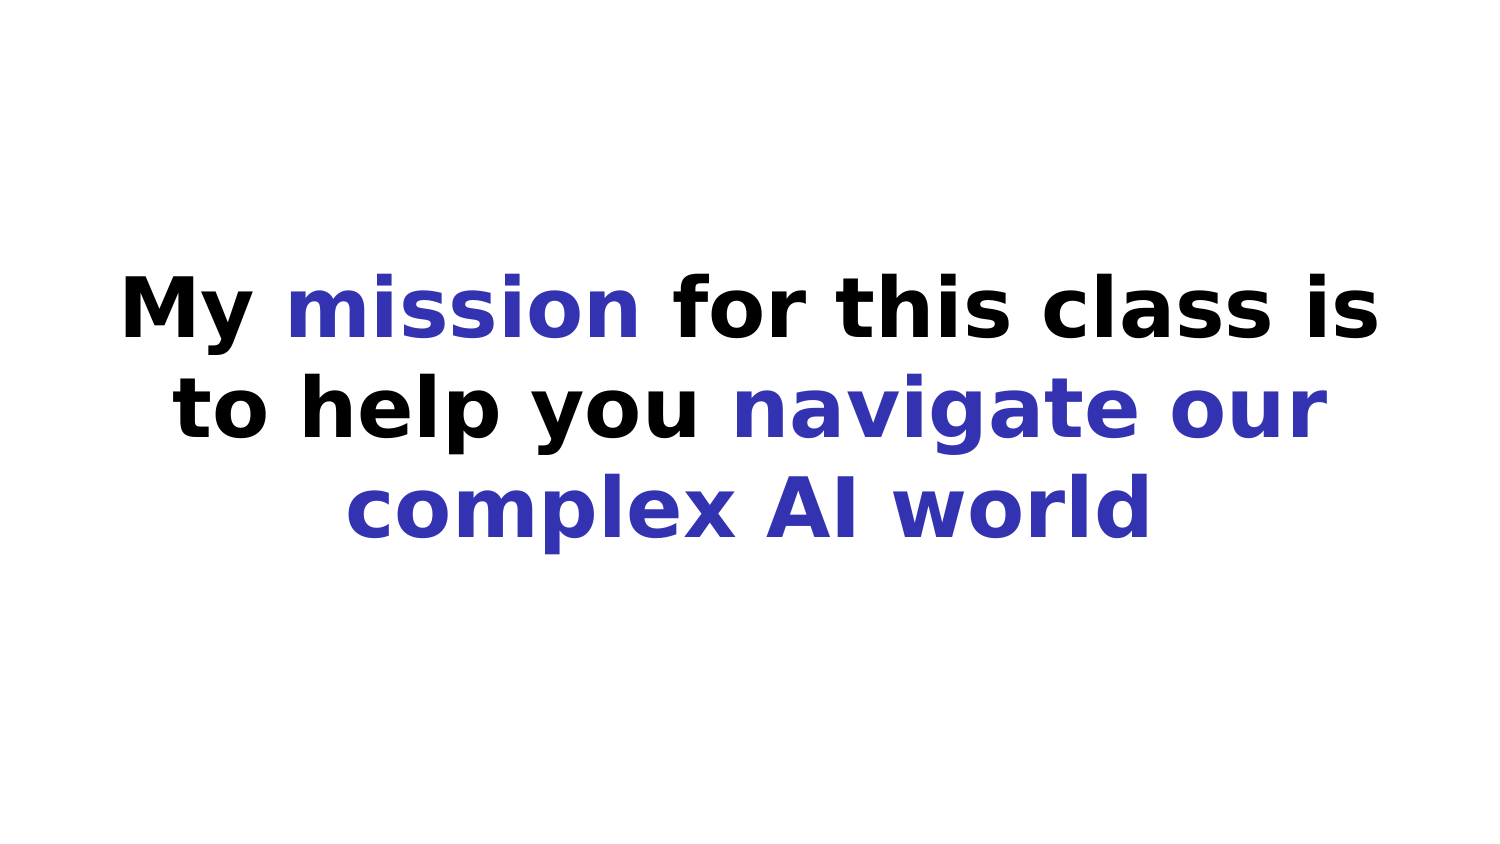

My mission for this class is to help you navigate our complex AI world